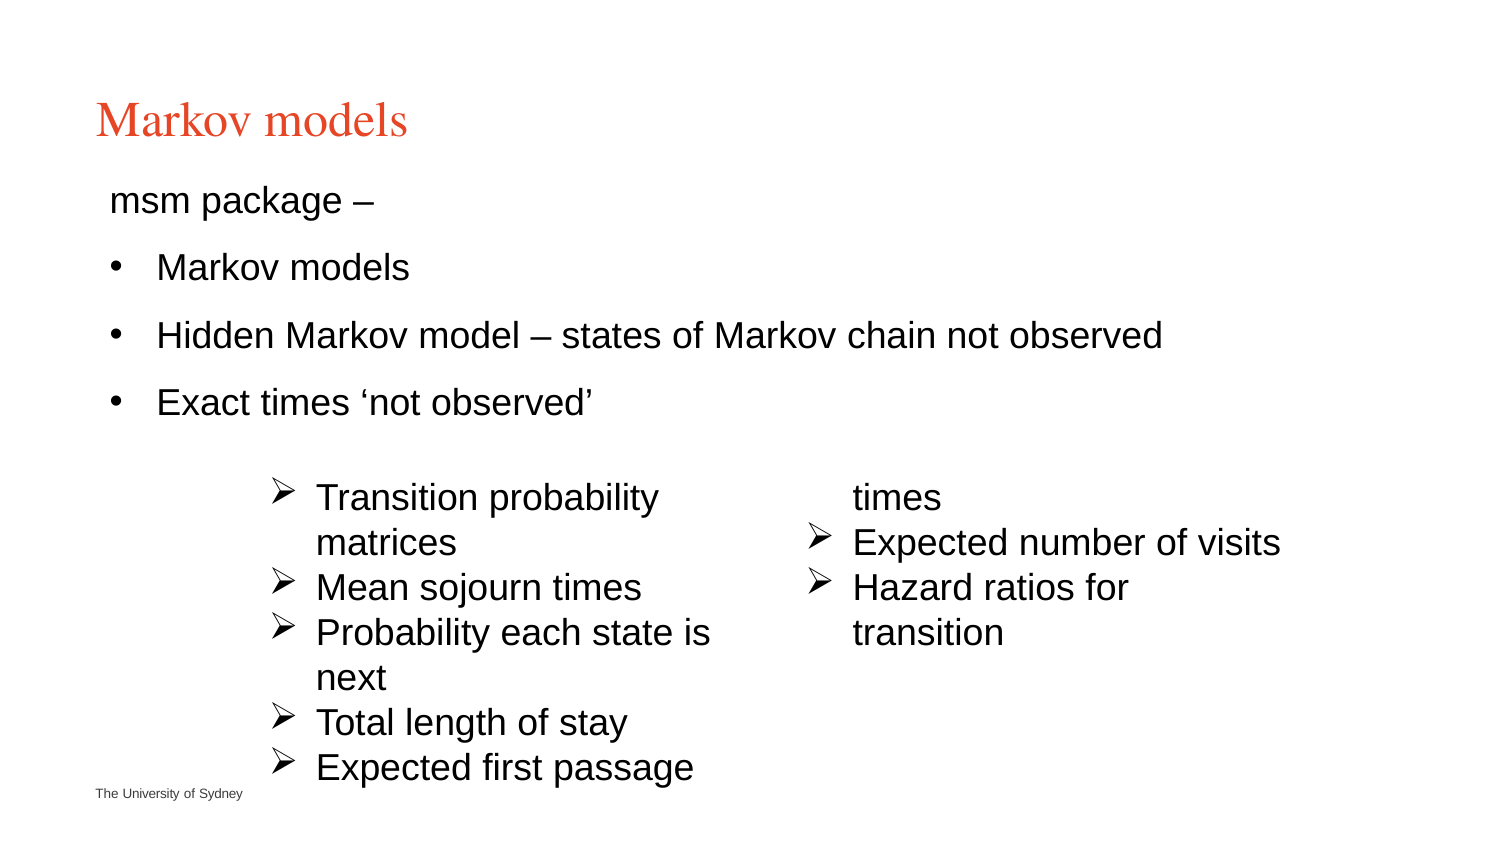

# Markov models
msm package –
Markov models
Hidden Markov model – states of Markov chain not observed
Exact times ‘not observed’
Transition probability matrices
Mean sojourn times
Probability each state is next
Total length of stay
Expected first passage times
Expected number of visits
Hazard ratios for transition